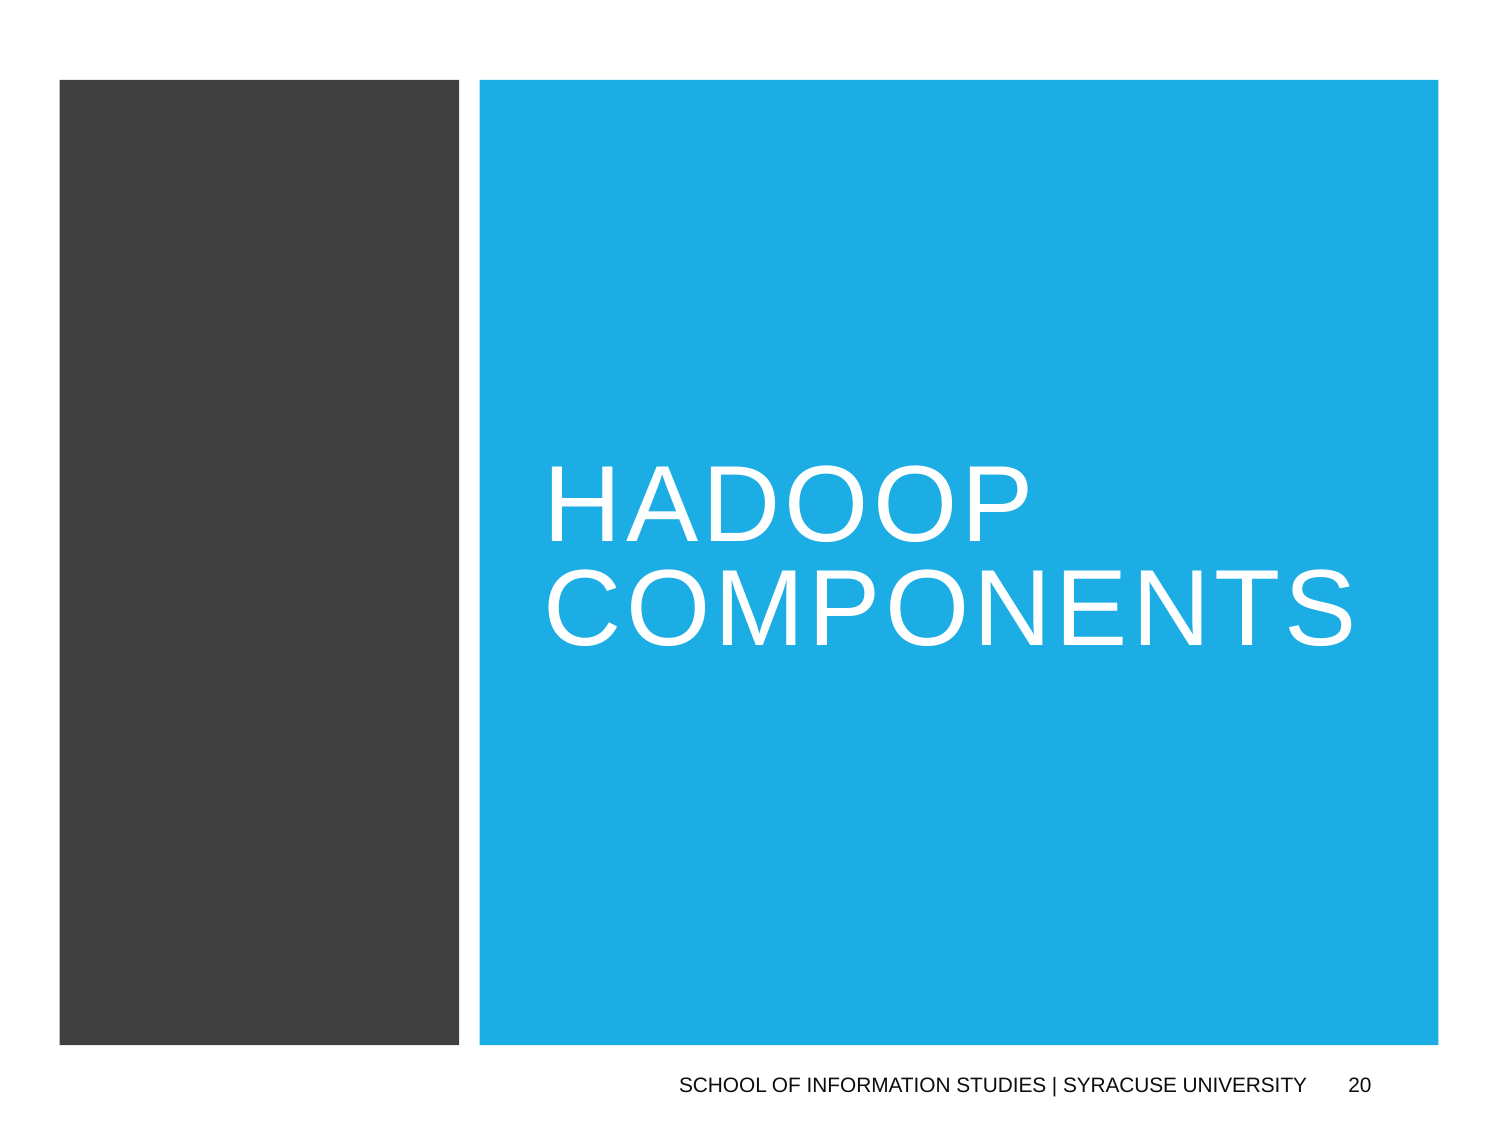

# Hadoop Components
School of Information Studies | Syracuse University
20